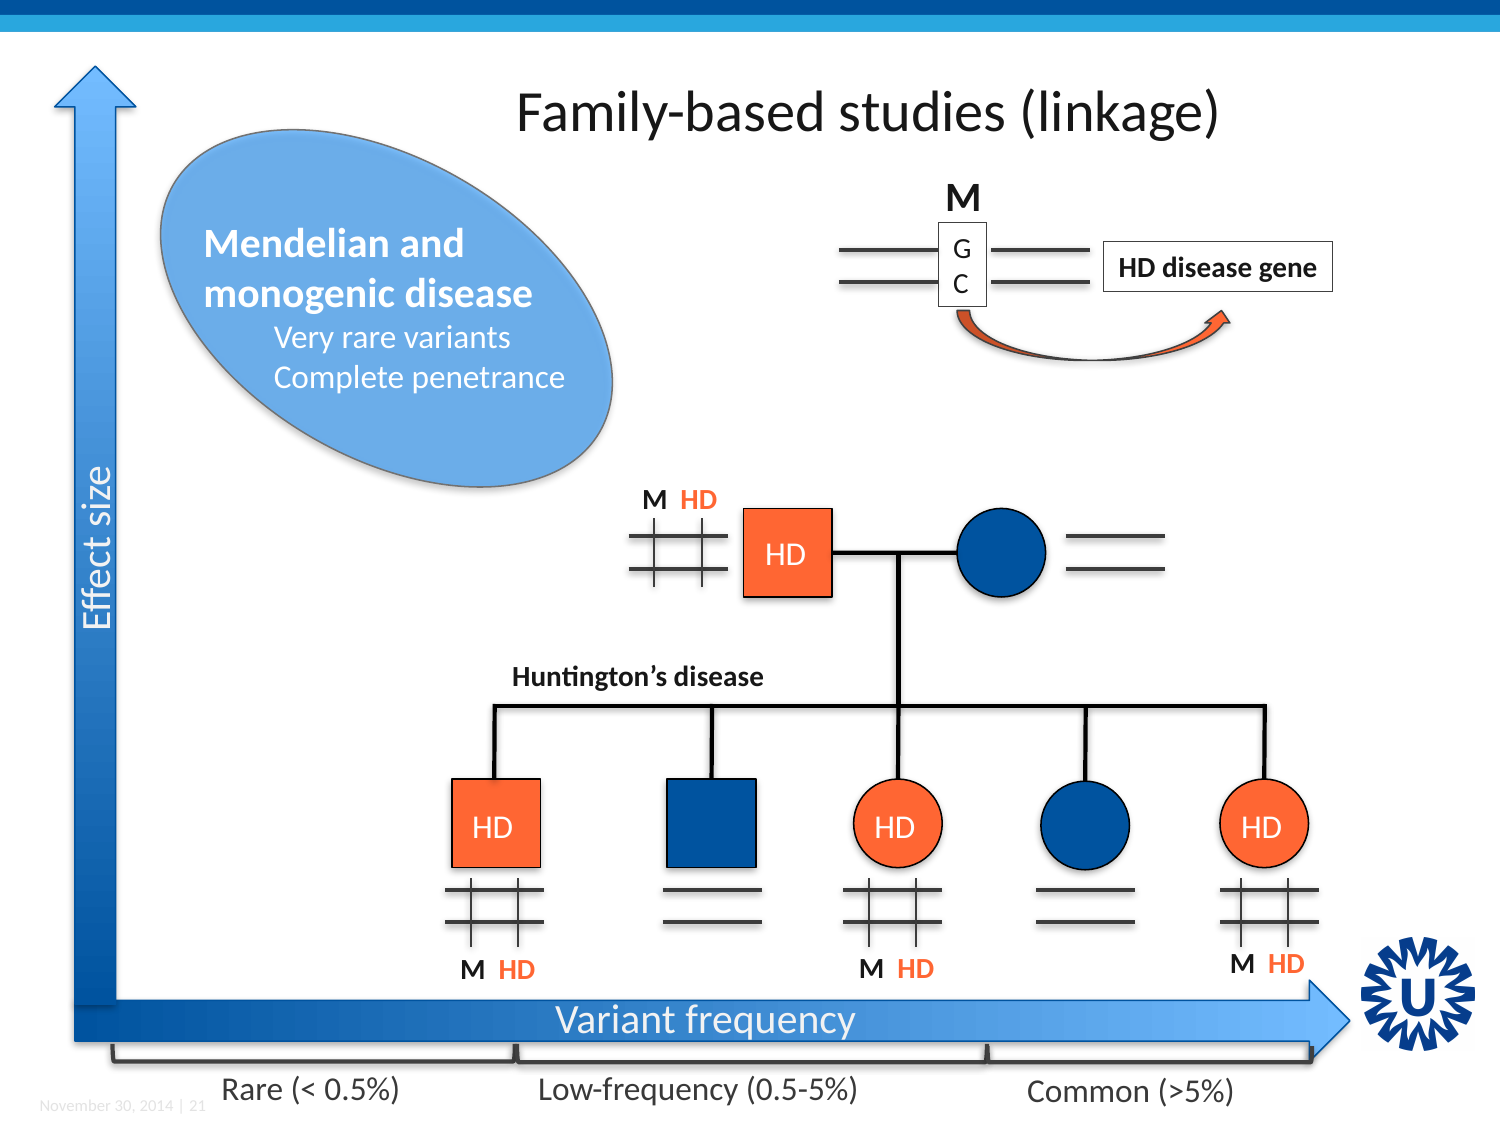

Family-based studies (linkage)

M
Mendelian and
monogenic disease
G
C
HD disease gene
Very rare variants
Complete penetrance

M
HD

Effect size
HD
Huntington’s disease

HD
HD
HD

M
HD
M
HD
M
HD

Variant frequency
Rare (< 0.5%)
Low-frequency (0.5-5%)
Common (>5%)
November 30, 2014 | 21